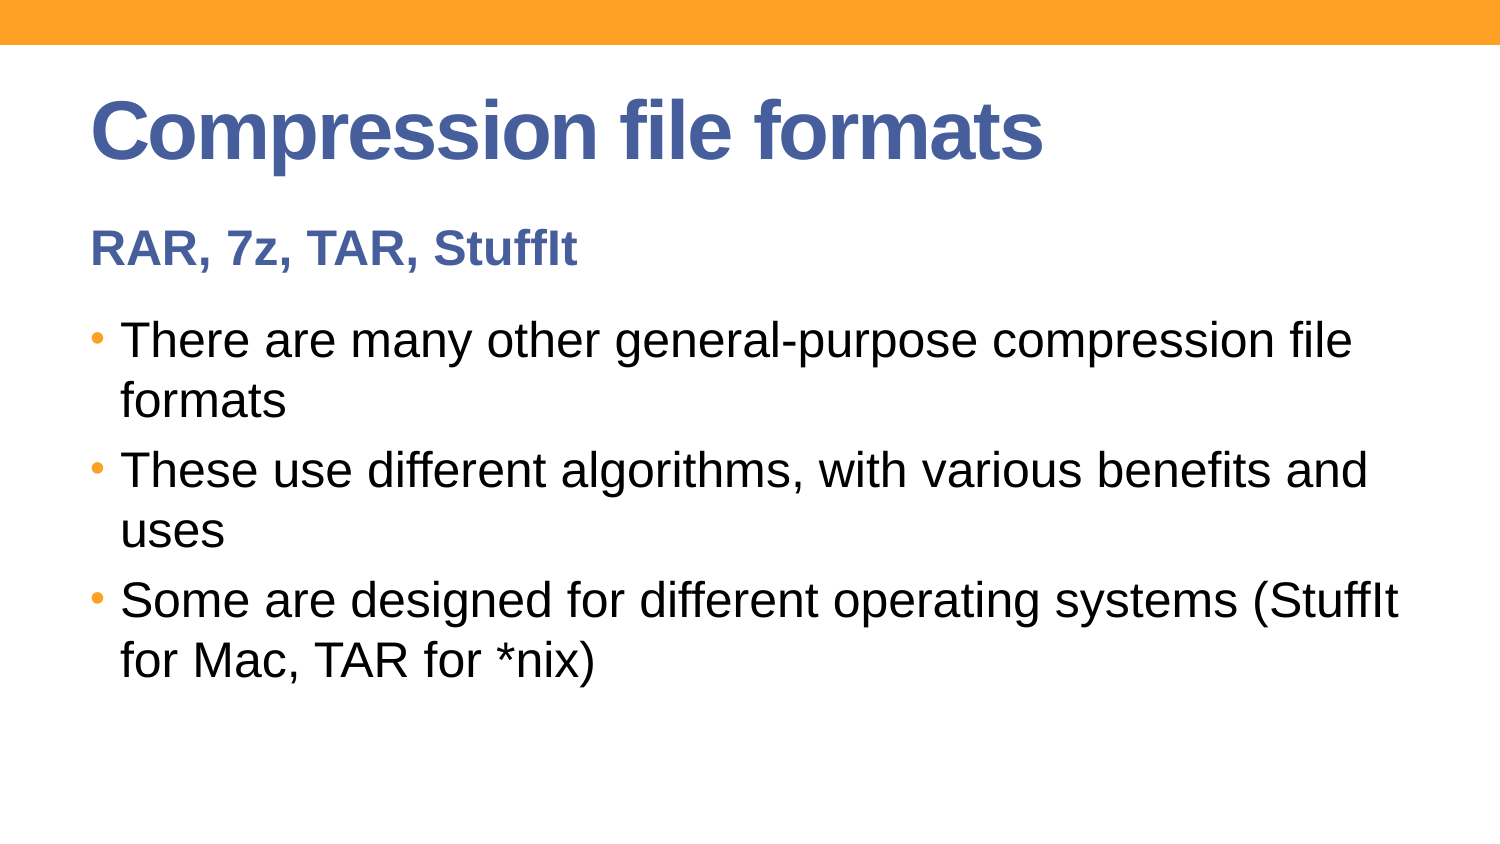

# Compression file formats
RAR, 7z, TAR, StuffIt
There are many other general-purpose compression file formats
These use different algorithms, with various benefits and uses
Some are designed for different operating systems (StuffIt for Mac, TAR for *nix)